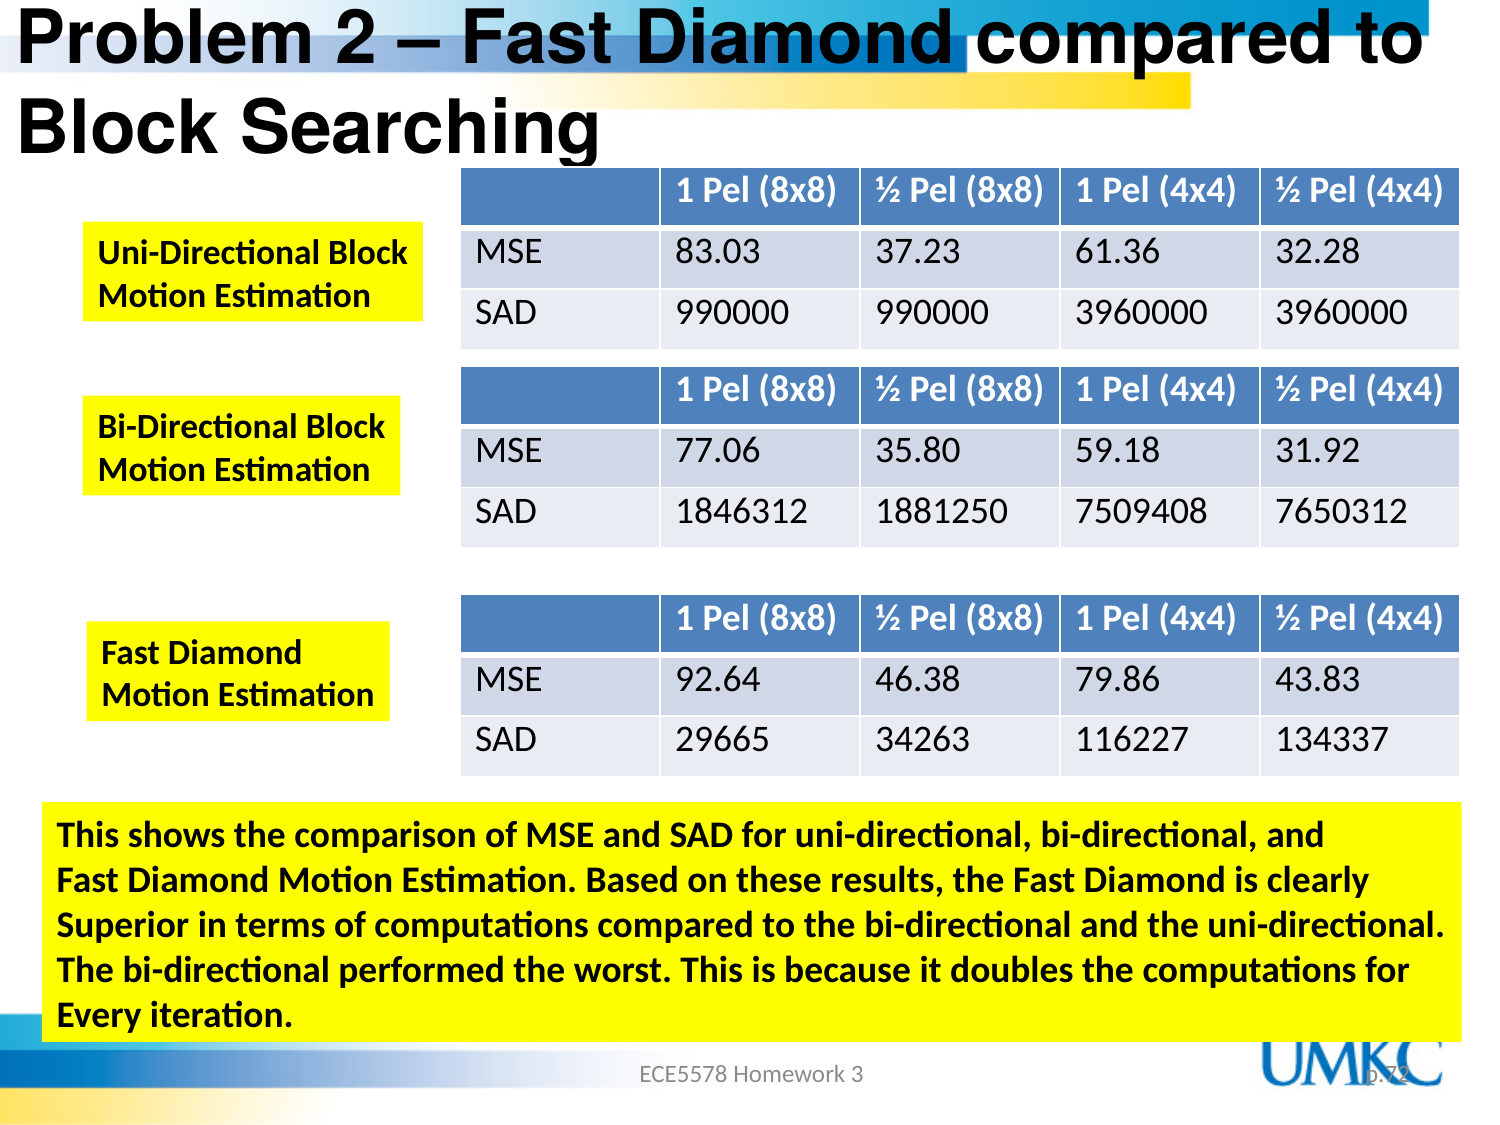

# Problem 2 – Fast Diamond compared to Block Searching
|  | 1 Pel (8x8) | ½ Pel (8x8) | 1 Pel (4x4) | ½ Pel (4x4) |
| --- | --- | --- | --- | --- |
| MSE | 83.03 | 37.23 | 61.36 | 32.28 |
| SAD | 990000 | 990000 | 3960000 | 3960000 |
Uni-Directional Block
Motion Estimation
|  | 1 Pel (8x8) | ½ Pel (8x8) | 1 Pel (4x4) | ½ Pel (4x4) |
| --- | --- | --- | --- | --- |
| MSE | 77.06 | 35.80 | 59.18 | 31.92 |
| SAD | 1846312 | 1881250 | 7509408 | 7650312 |
Bi-Directional Block
Motion Estimation
|  | 1 Pel (8x8) | ½ Pel (8x8) | 1 Pel (4x4) | ½ Pel (4x4) |
| --- | --- | --- | --- | --- |
| MSE | 92.64 | 46.38 | 79.86 | 43.83 |
| SAD | 29665 | 34263 | 116227 | 134337 |
Fast Diamond
Motion Estimation
This shows the comparison of MSE and SAD for uni-directional, bi-directional, and
Fast Diamond Motion Estimation. Based on these results, the Fast Diamond is clearly
Superior in terms of computations compared to the bi-directional and the uni-directional.
The bi-directional performed the worst. This is because it doubles the computations for
Every iteration.
ECE5578 Homework 3
p.72